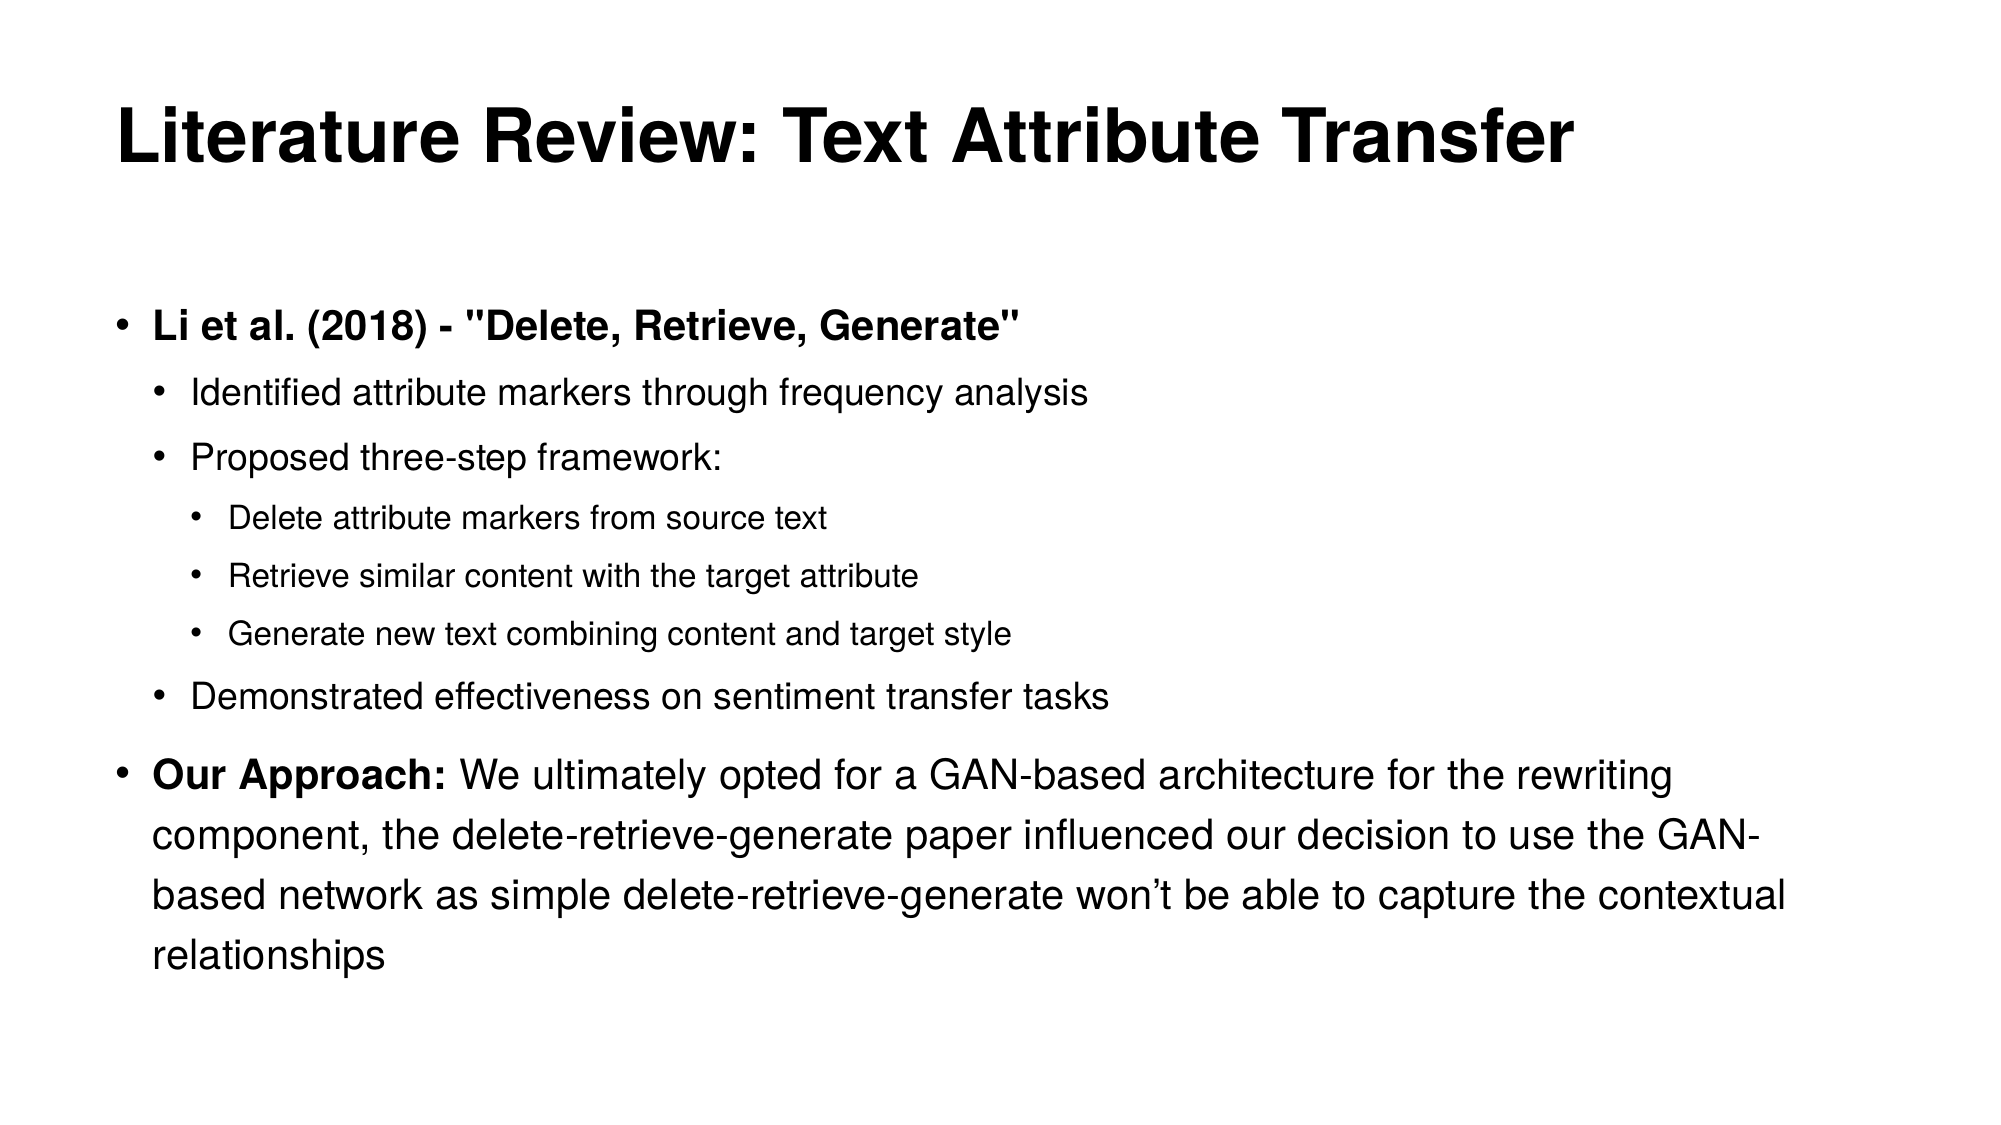

# Literature Review: Text Attribute Transfer
Li et al. (2018) - "Delete, Retrieve, Generate"
Identified attribute markers through frequency analysis
Proposed three-step framework:
Delete attribute markers from source text
Retrieve similar content with the target attribute
Generate new text combining content and target style
Demonstrated effectiveness on sentiment transfer tasks
Our Approach: We ultimately opted for a GAN-based architecture for the rewriting component, the delete-retrieve-generate paper influenced our decision to use the GAN-based network as simple delete-retrieve-generate won’t be able to capture the contextual relationships